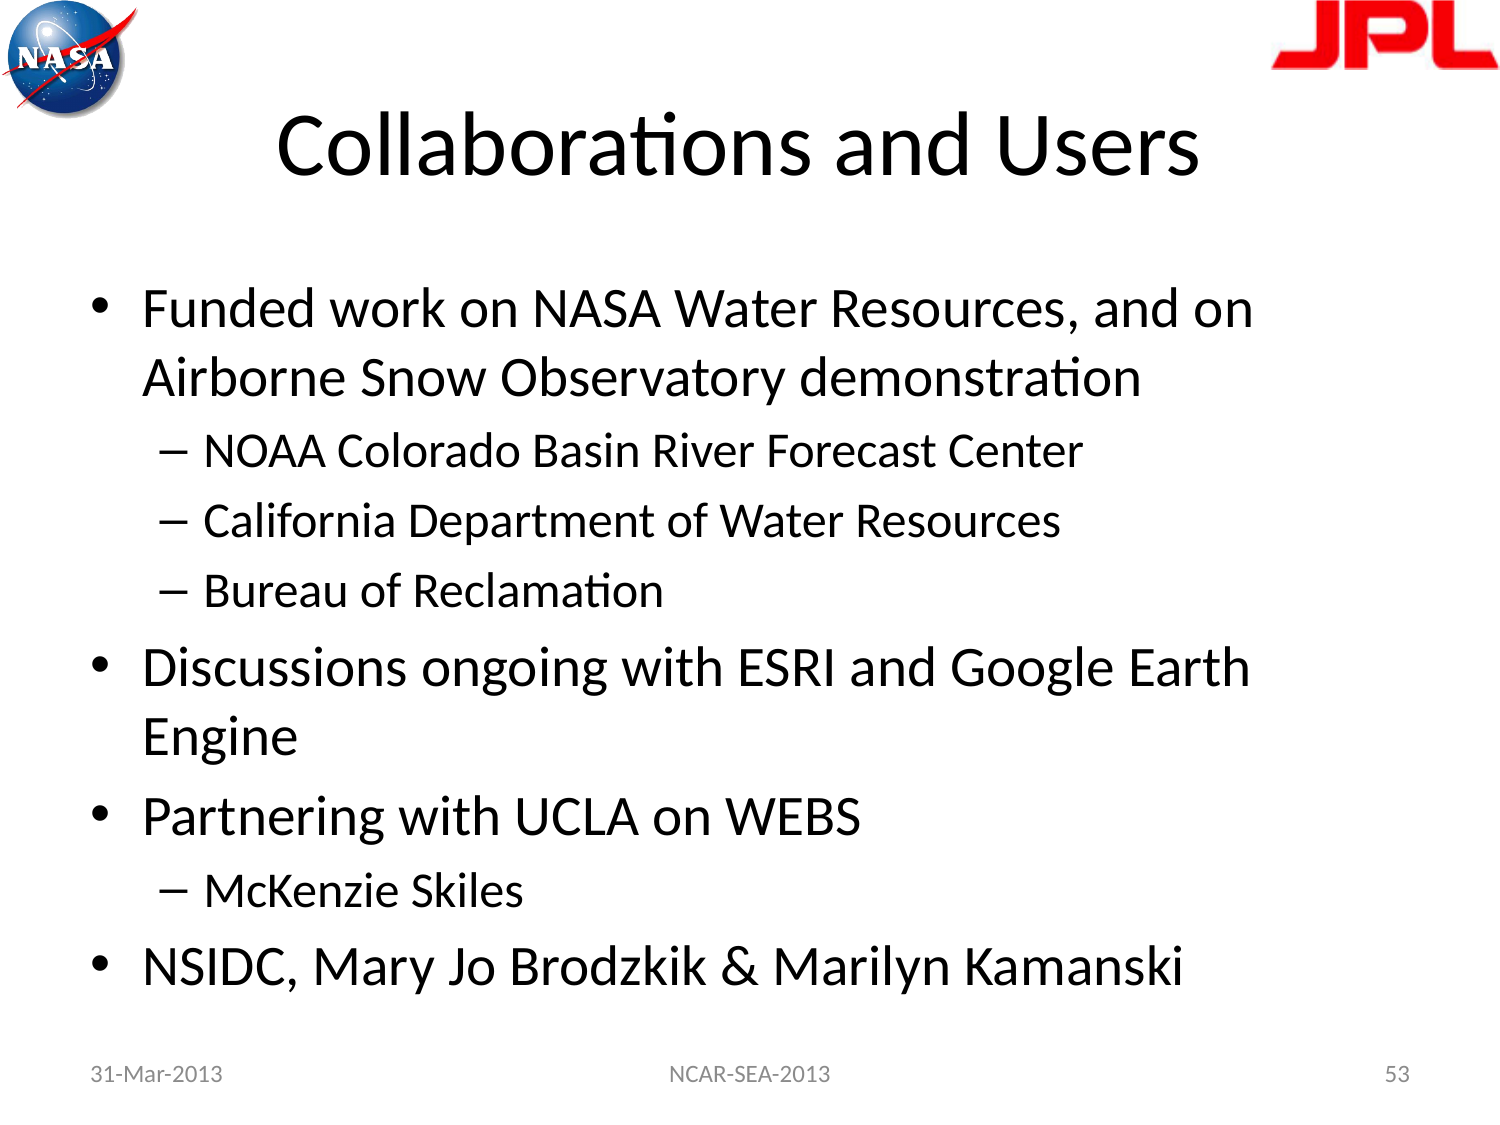

# Collaborations and Users
Funded work on NASA Water Resources, and on Airborne Snow Observatory demonstration
NOAA Colorado Basin River Forecast Center
California Department of Water Resources
Bureau of Reclamation
Discussions ongoing with ESRI and Google Earth Engine
Partnering with UCLA on WEBS
McKenzie Skiles
NSIDC, Mary Jo Brodzkik & Marilyn Kamanski

31-Mar-2013
NCAR-SEA-2013
53